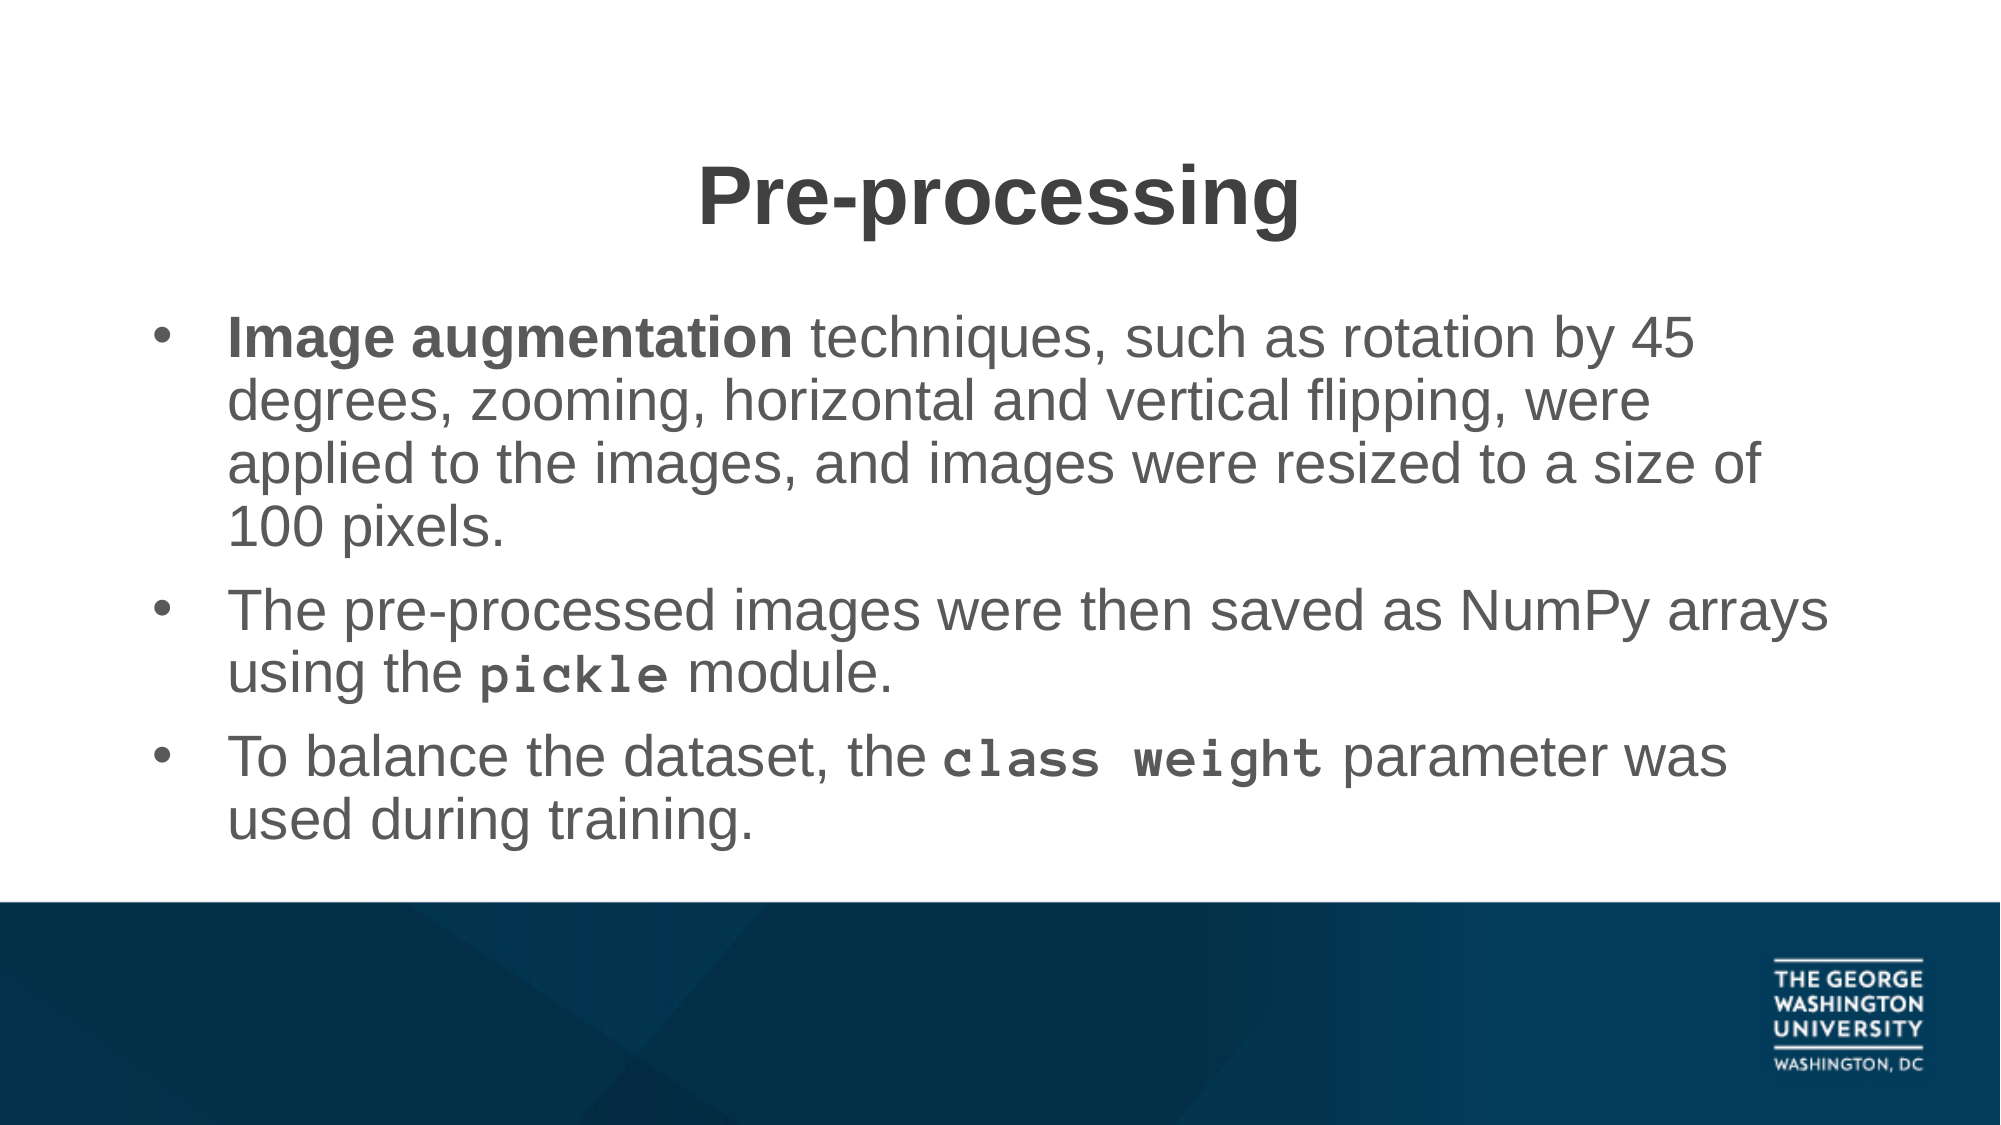

# Pre-processing
Image augmentation techniques, such as rotation by 45 degrees, zooming, horizontal and vertical flipping, were applied to the images, and images were resized to a size of 100 pixels.
The pre-processed images were then saved as NumPy arrays using the pickle module.
To balance the dataset, the class weight parameter was used during training.